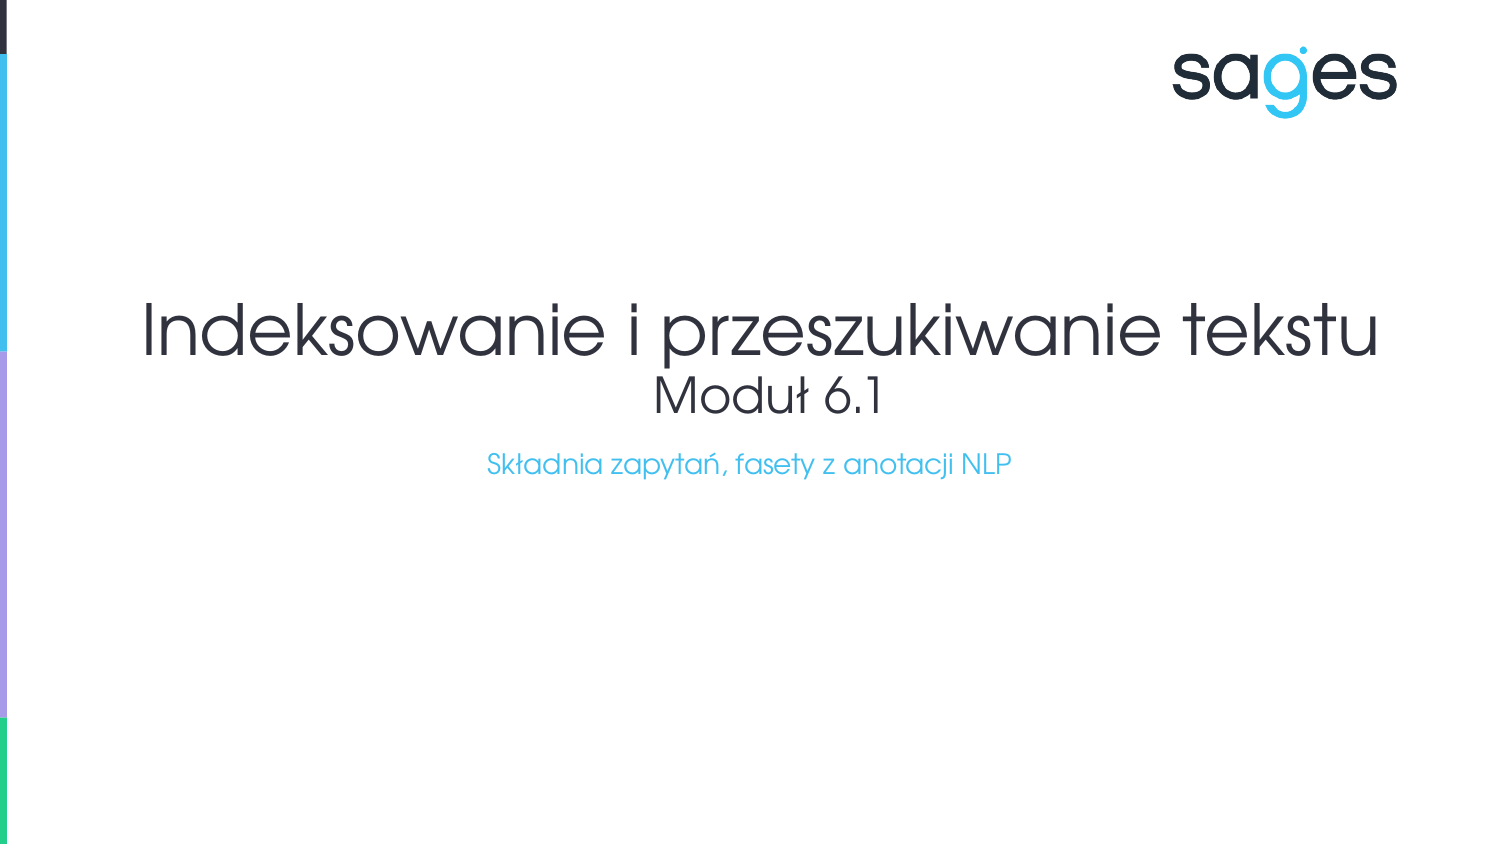

# Indeksowanie i przeszukiwanie tekstu Moduł 6.1
Składnia zapytań, fasety z anotacji NLP